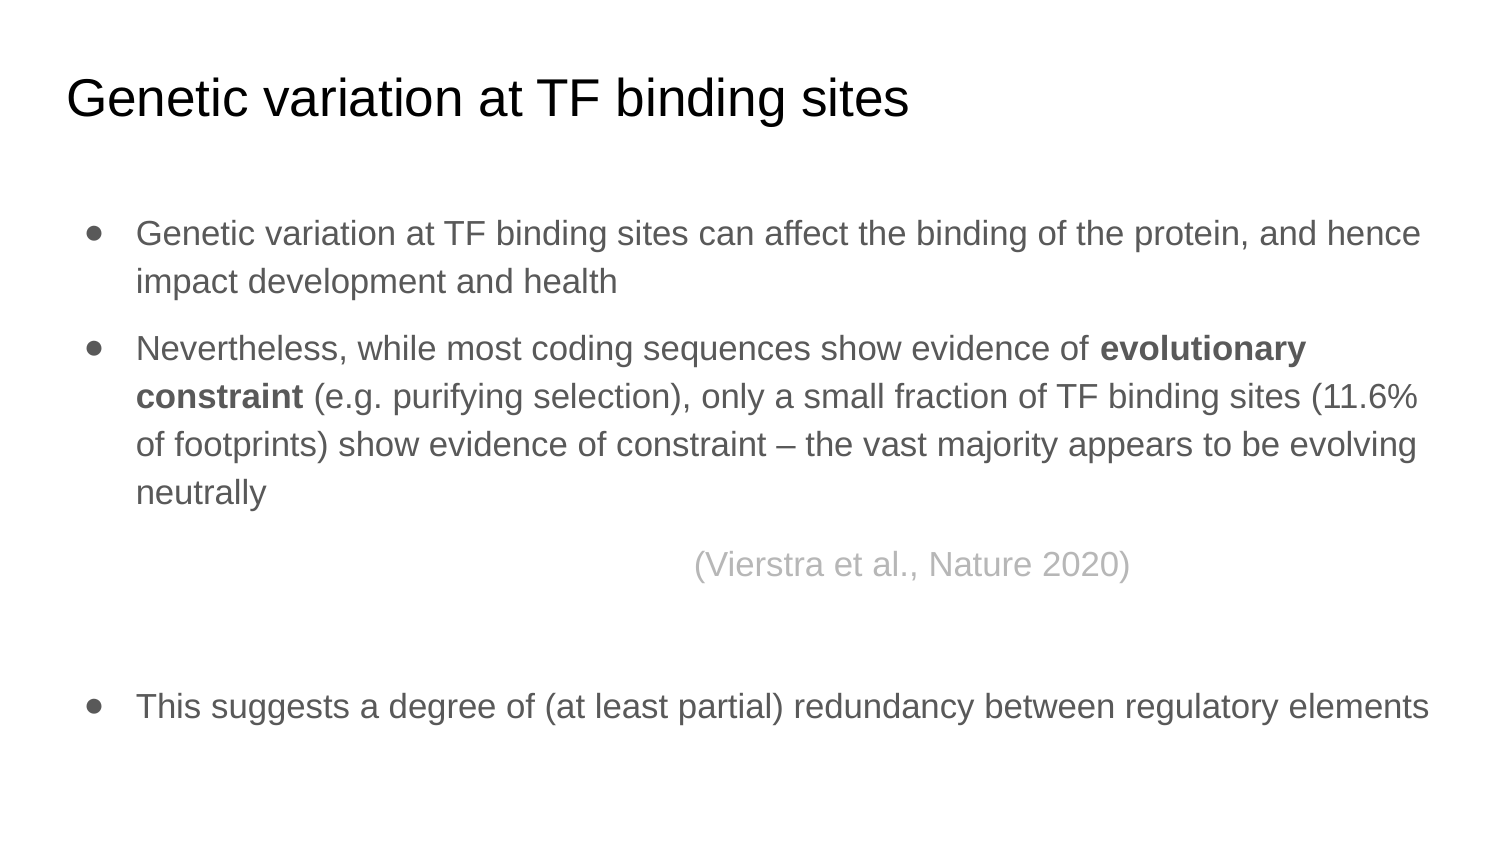

# Genetic variation at TF binding sites
Genetic variation at TF binding sites can affect the binding of the protein, and hence impact development and health
Nevertheless, while most coding sequences show evidence of evolutionary constraint (e.g. purifying selection), only a small fraction of TF binding sites (11.6% of footprints) show evidence of constraint – the vast majority appears to be evolving neutrally
(Vierstra et al., Nature 2020)

This suggests a degree of (at least partial) redundancy between regulatory elements